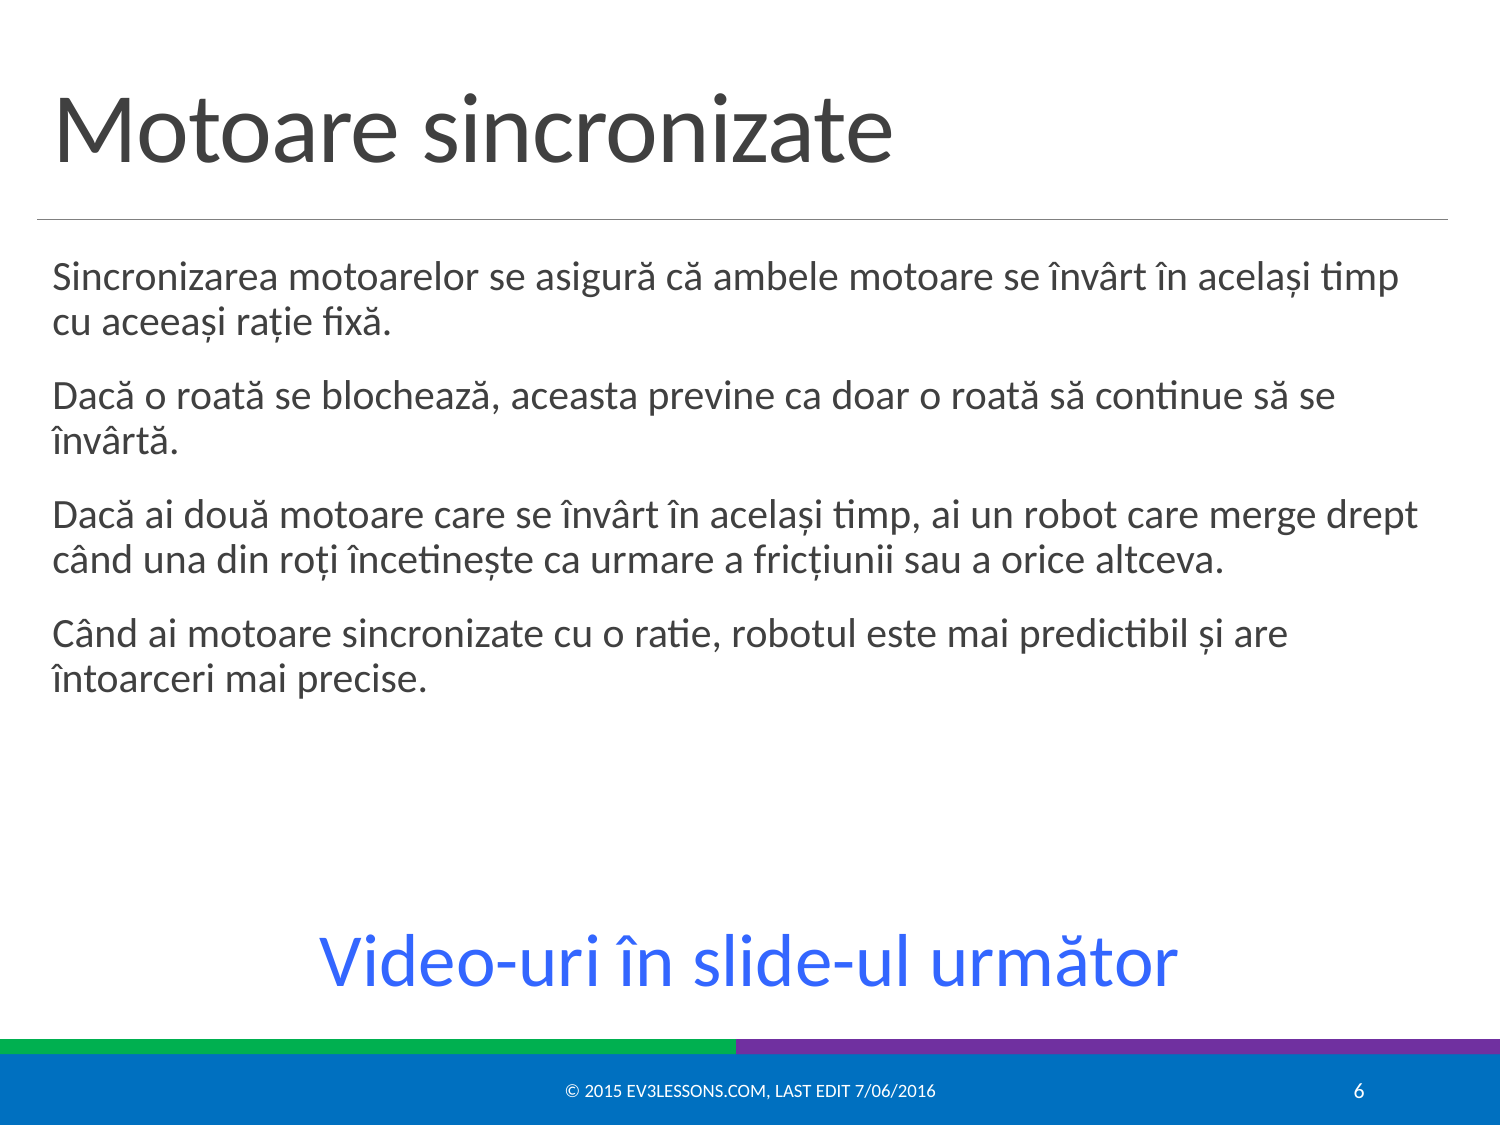

# Motoare sincronizate
Sincronizarea motoarelor se asigură că ambele motoare se învârt în același timp cu aceeași rație fixă.
Dacă o roată se blochează, aceasta previne ca doar o roată să continue să se învârtă.
Dacă ai două motoare care se învârt în același timp, ai un robot care merge drept când una din roți încetinește ca urmare a fricțiunii sau a orice altceva.
Când ai motoare sincronizate cu o ratie, robotul este mai predictibil și are întoarceri mai precise.

Video-uri în slide-ul următor
© 2015 EV3Lessons.com, Last edit 7/06/2016
6